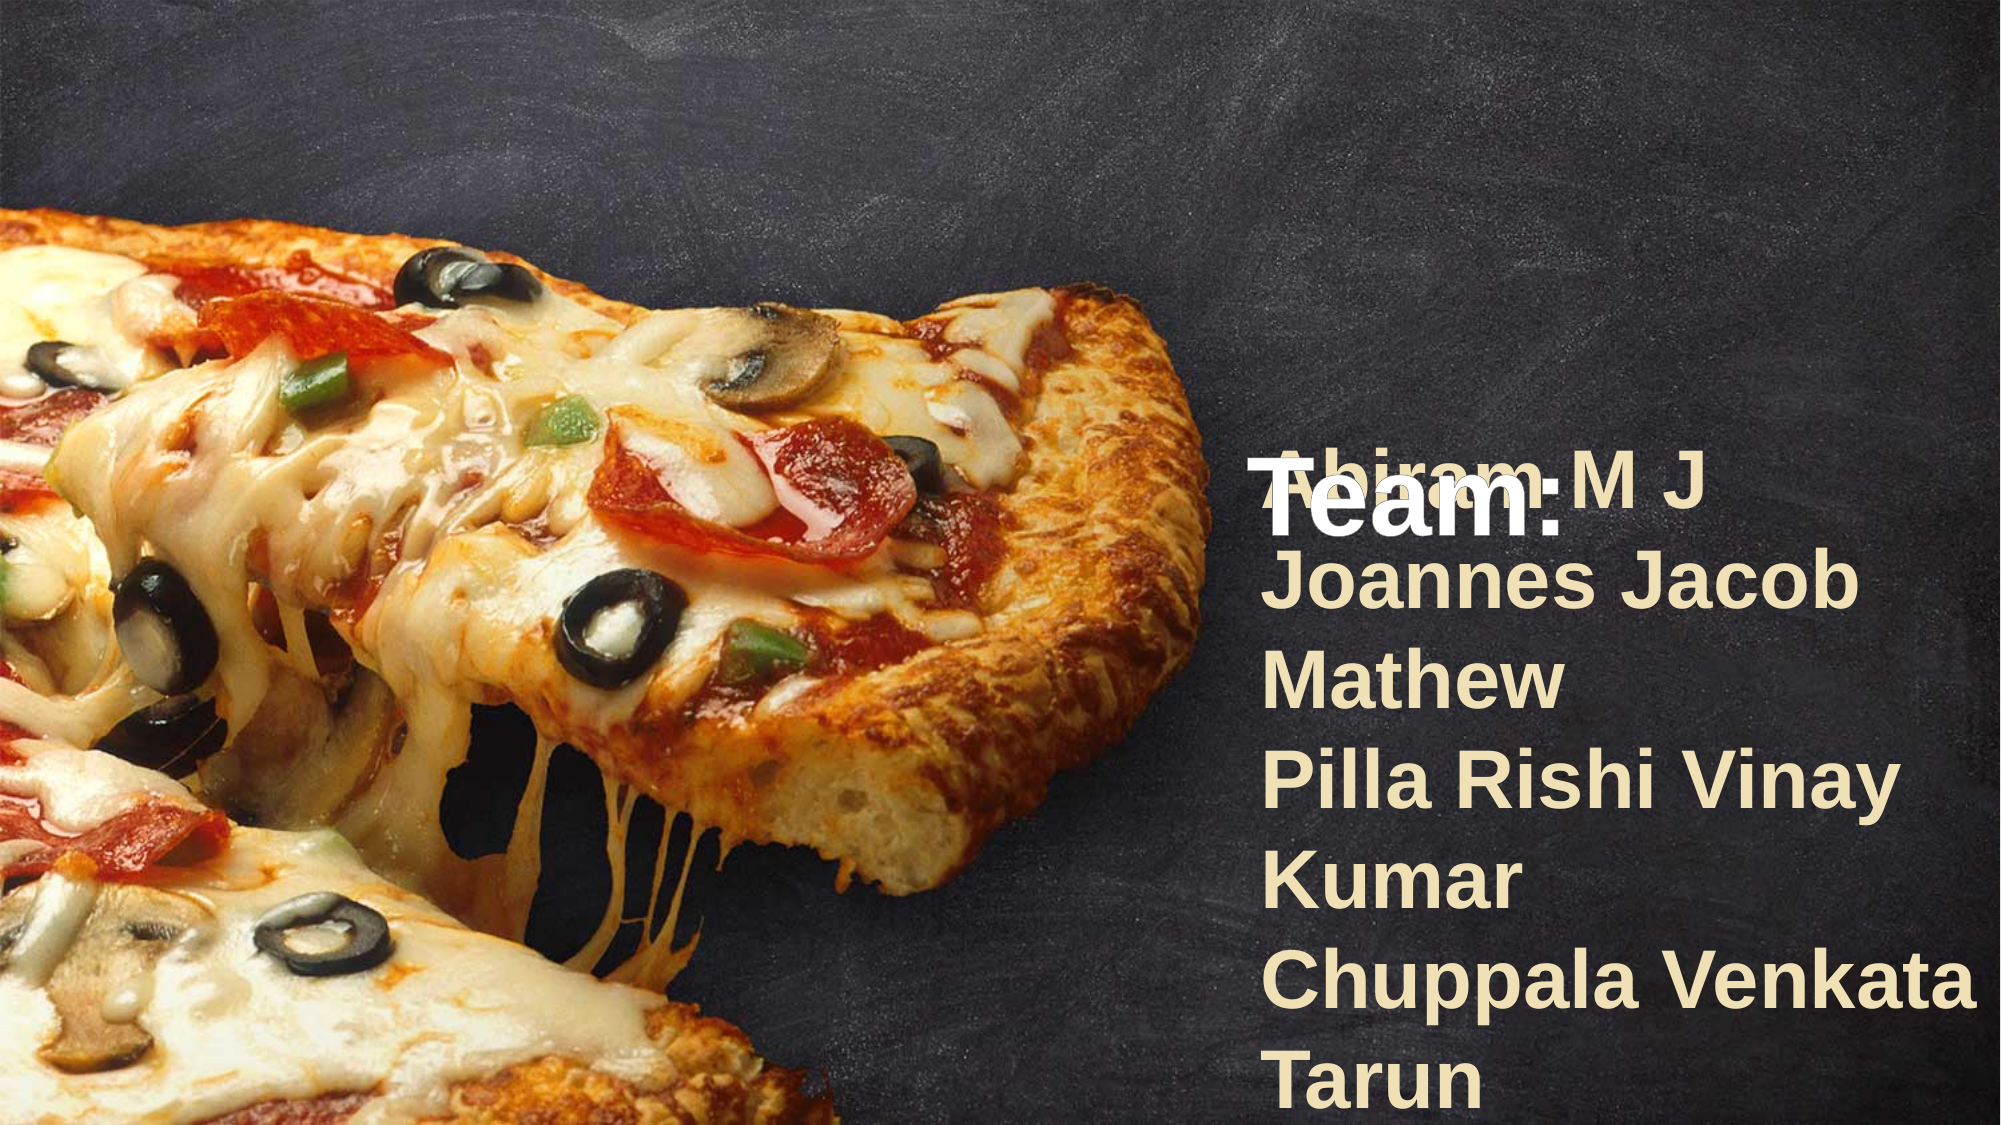

Team:

Abiram M J
Joannes Jacob Mathew
Pilla Rishi Vinay Kumar
Chuppala Venkata Tarun